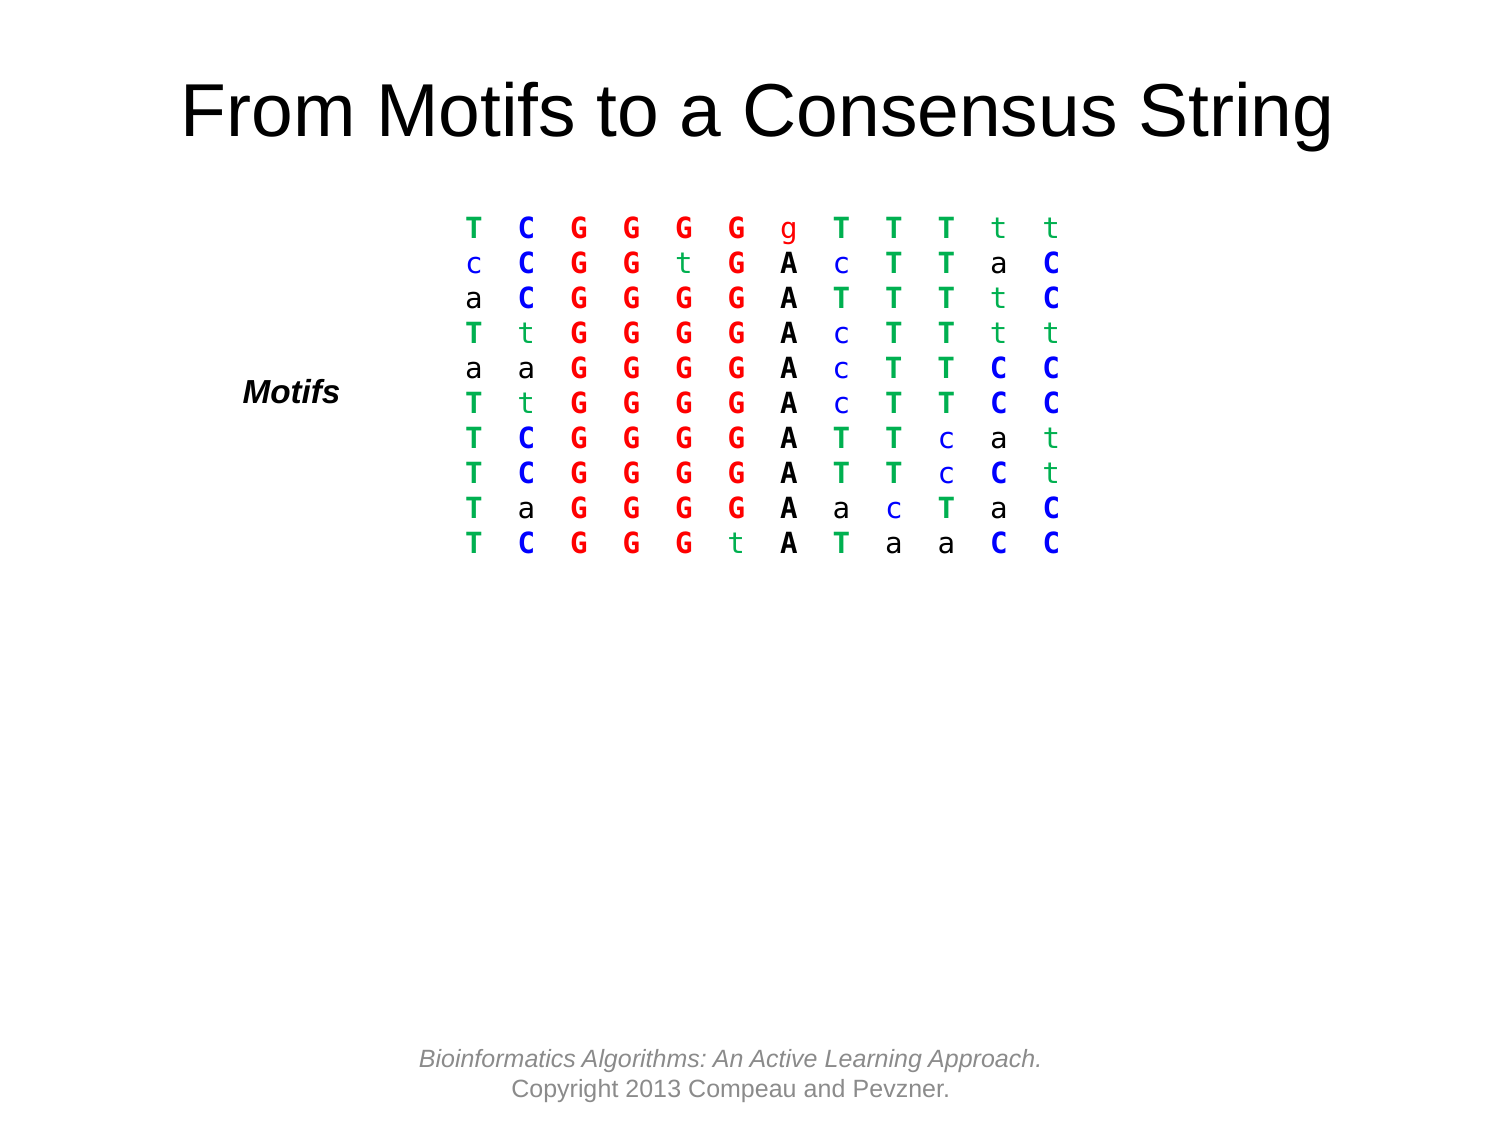

# From Motifs to a Consensus String
T  C  G  G  G  G  g  T  T  T  t  t
c  C  G  G  t  G  A  c  T  T  a  C
a  C  G  G  G  G  A  T  T  T  t  C
T  t  G  G  G  G  A  c  T  T  t  t
a  a  G  G  G  G  A  c  T  T  C  C
T  t  G  G  G  G  A  c  T  T  C  C
T  C  G  G  G  G  A  T  T  c  a  t
T  C  G  G  G  G  A  T  T  c  C  t
T  a  G  G  G  G  A  a  c  T  a  C
T  C  G  G  G  t  A  T  a  a  C  C
Motifs
Bioinformatics Algorithms: An Active Learning Approach.
Copyright 2013 Compeau and Pevzner.